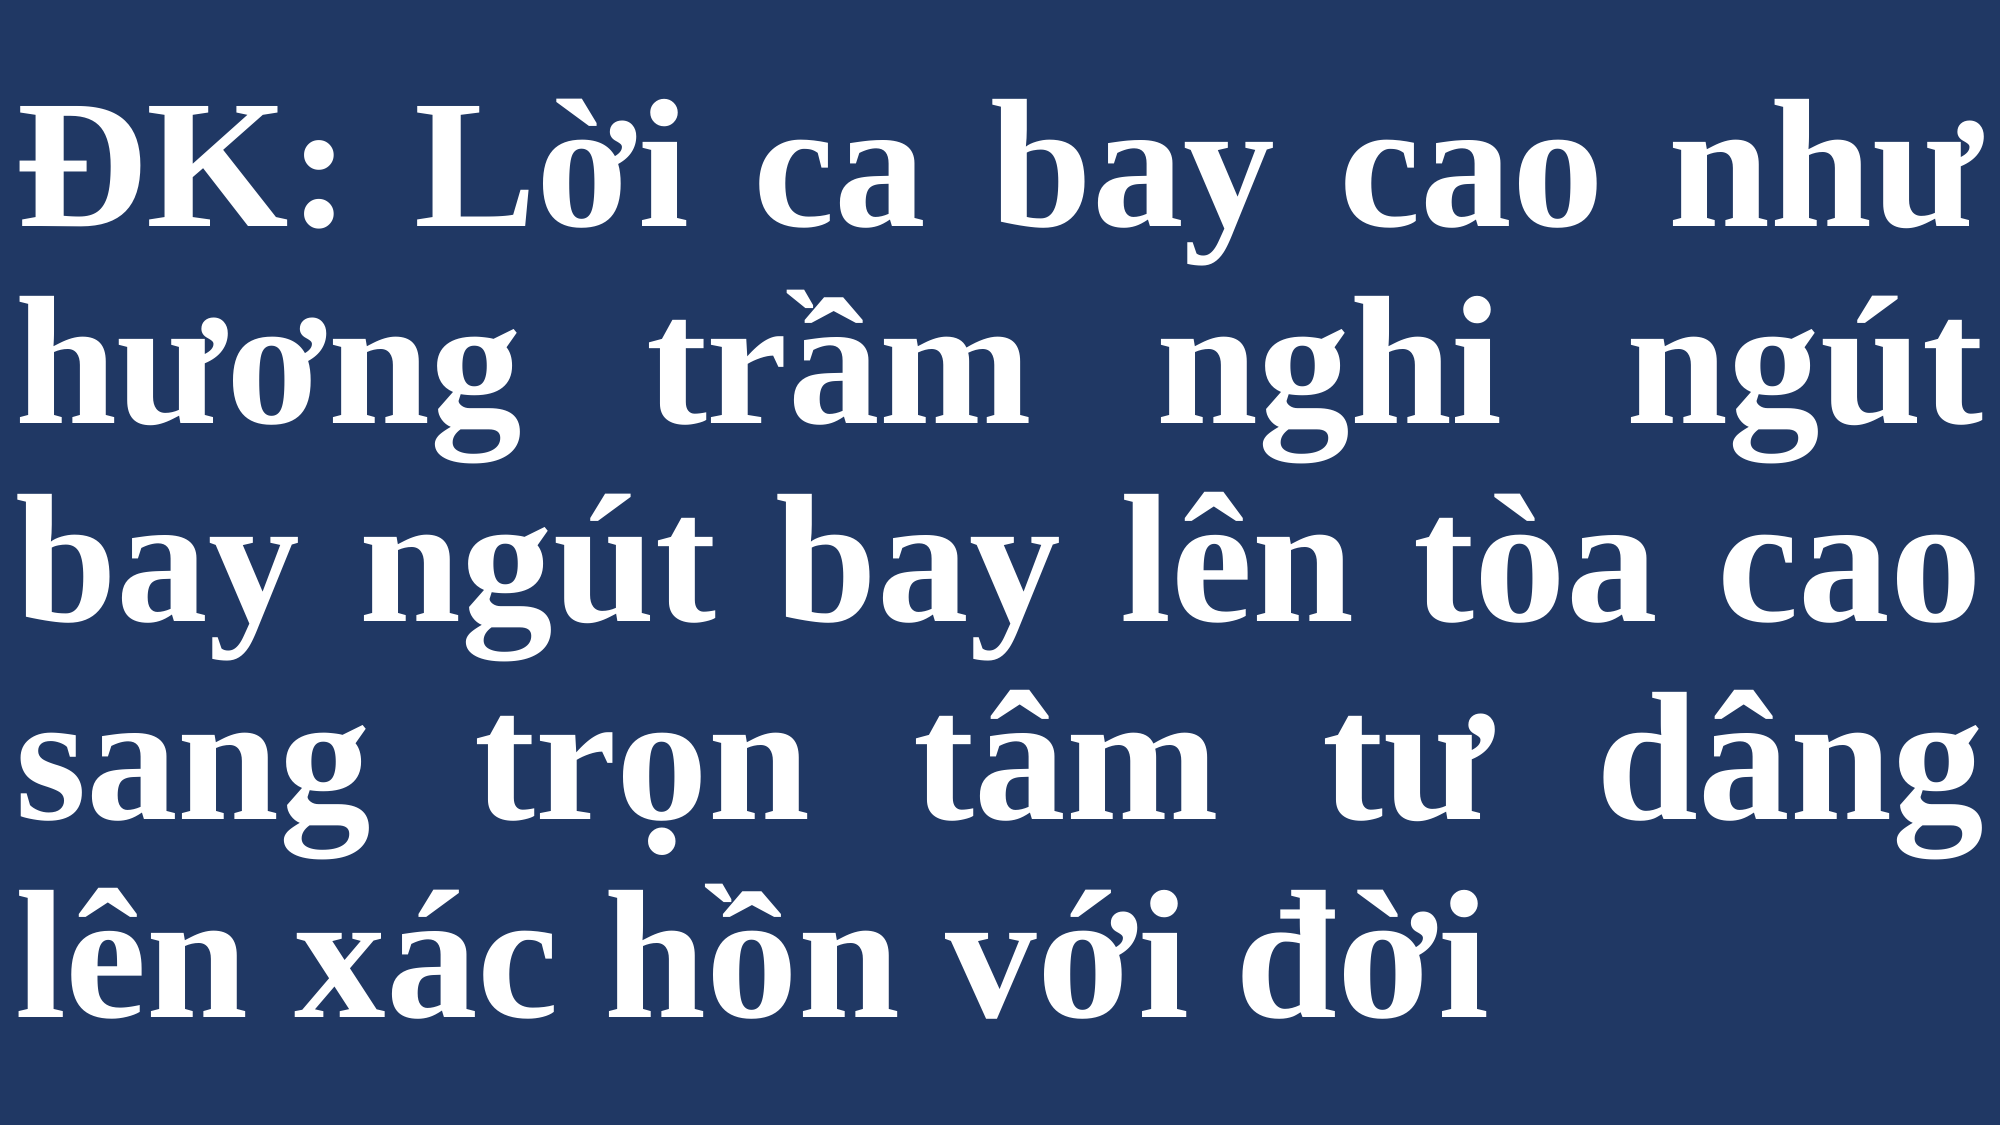

# ĐK: Lời ca bay cao như hương trầm nghi ngút bay ngút bay lên tòa cao sang trọn tâm tư dâng lên xác hồn với đời